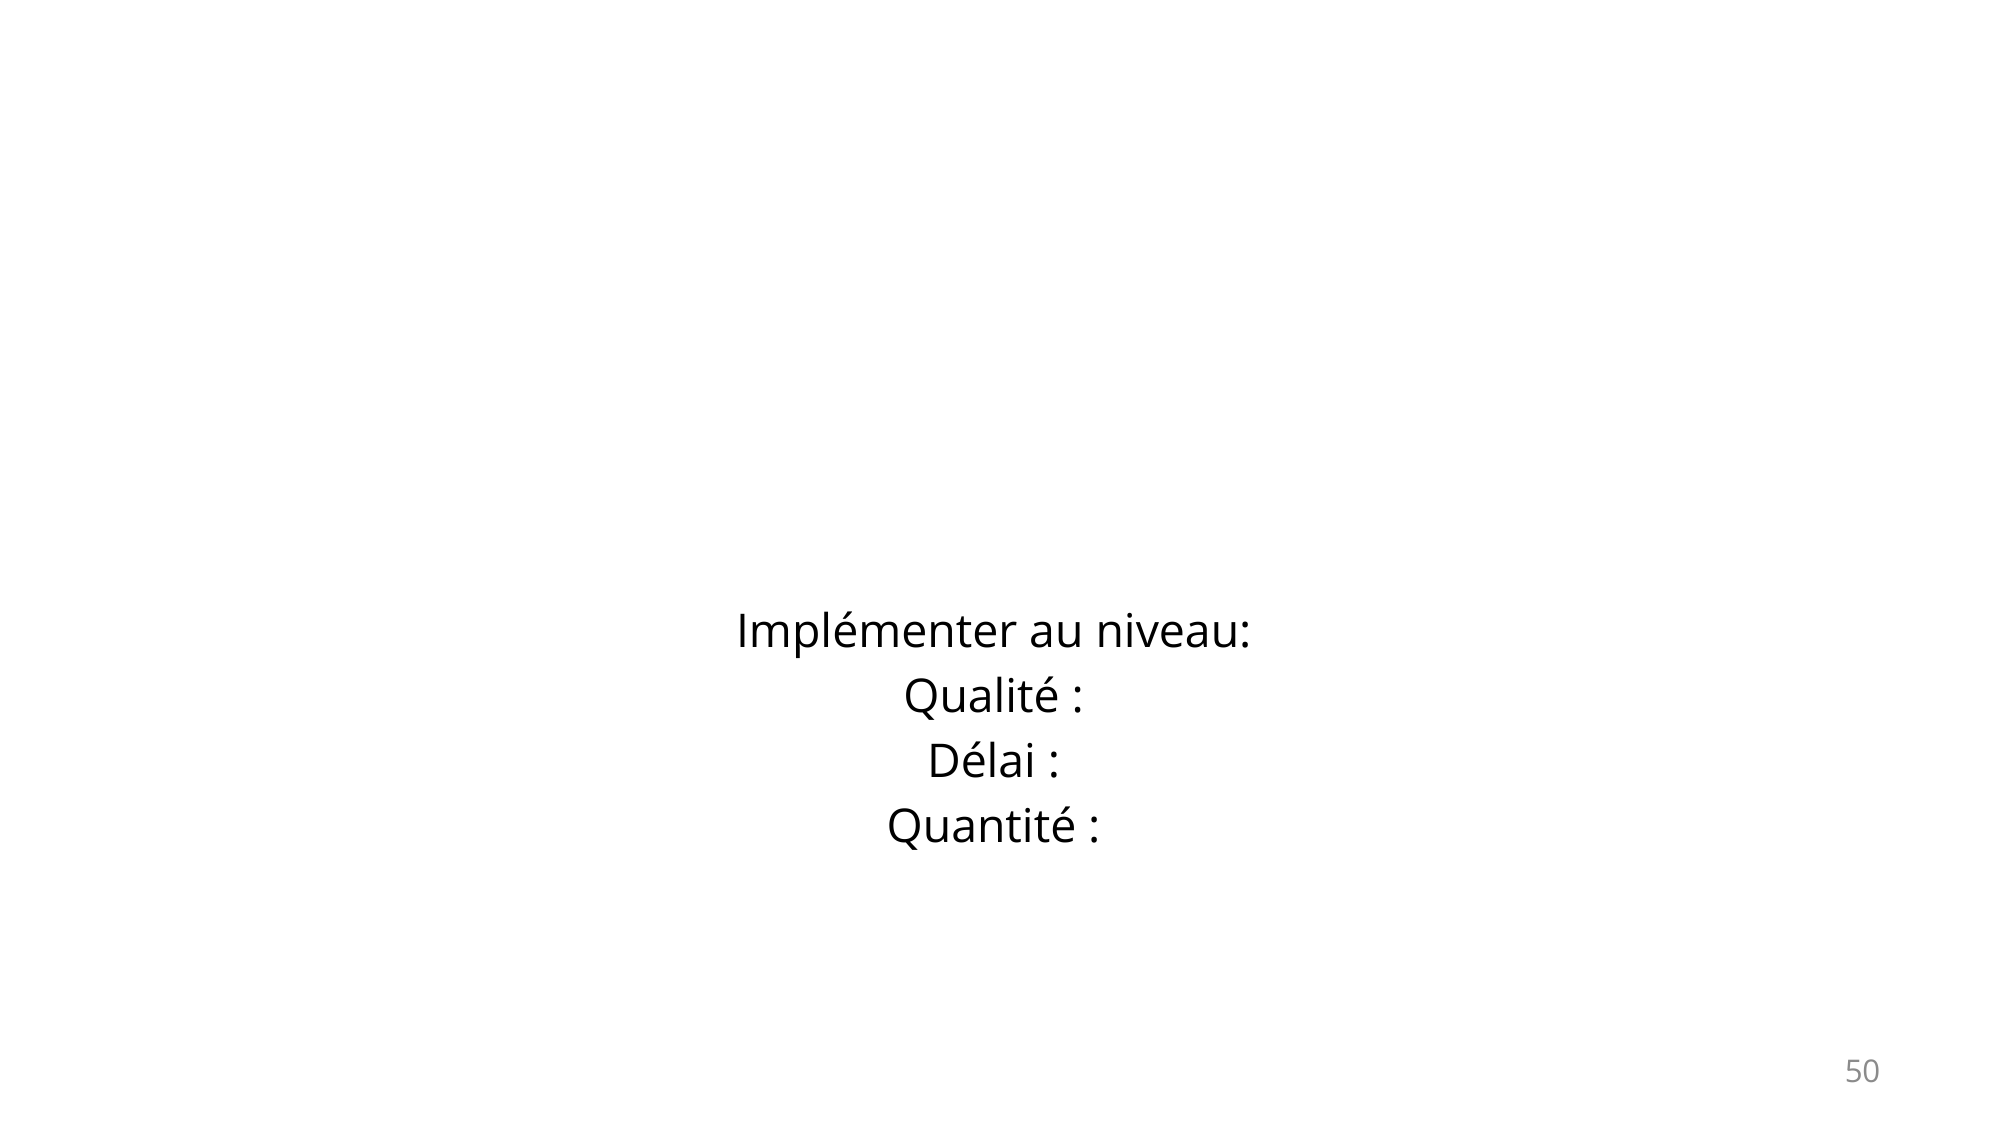

#
Implémenter au niveau:
Qualité :
Délai :
Quantité :
50